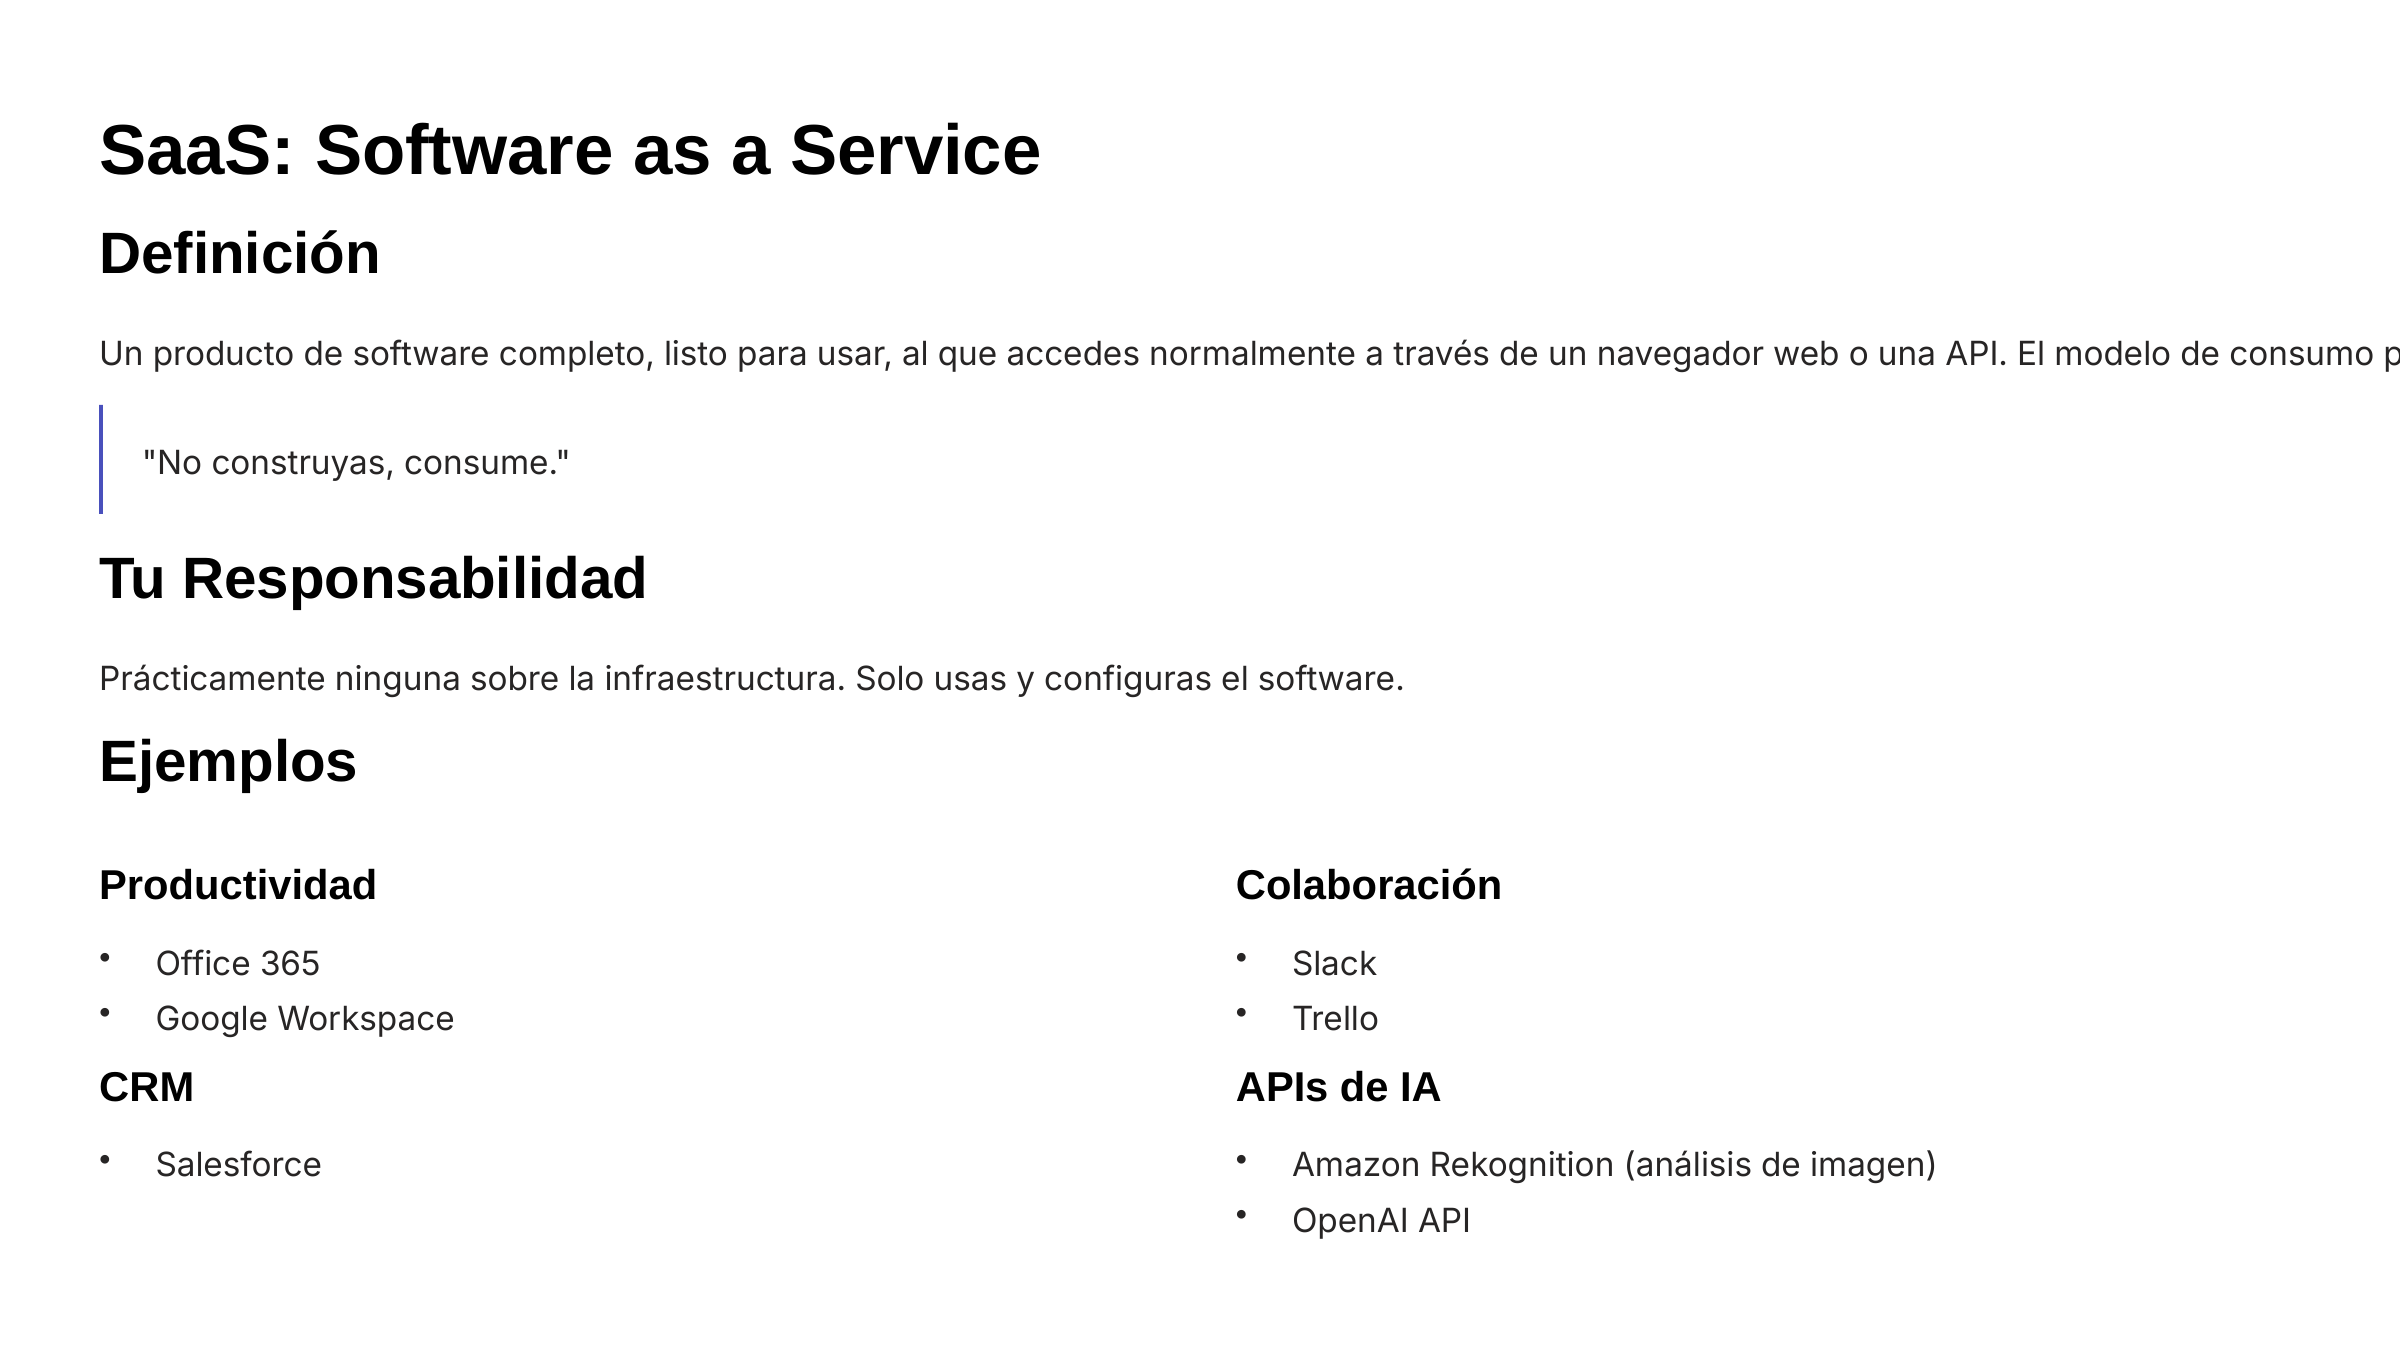

SaaS: Software as a Service
Definición
Un producto de software completo, listo para usar, al que accedes normalmente a través de un navegador web o una API. El modelo de consumo por excelencia.

"No construyas, consume."
Tu Responsabilidad
Prácticamente ninguna sobre la infraestructura. Solo usas y configuras el software.
Ejemplos
Productividad
Colaboración
Office 365
Slack
Google Workspace
Trello
CRM
APIs de IA
Salesforce
Amazon Rekognition (análisis de imagen)
OpenAI API